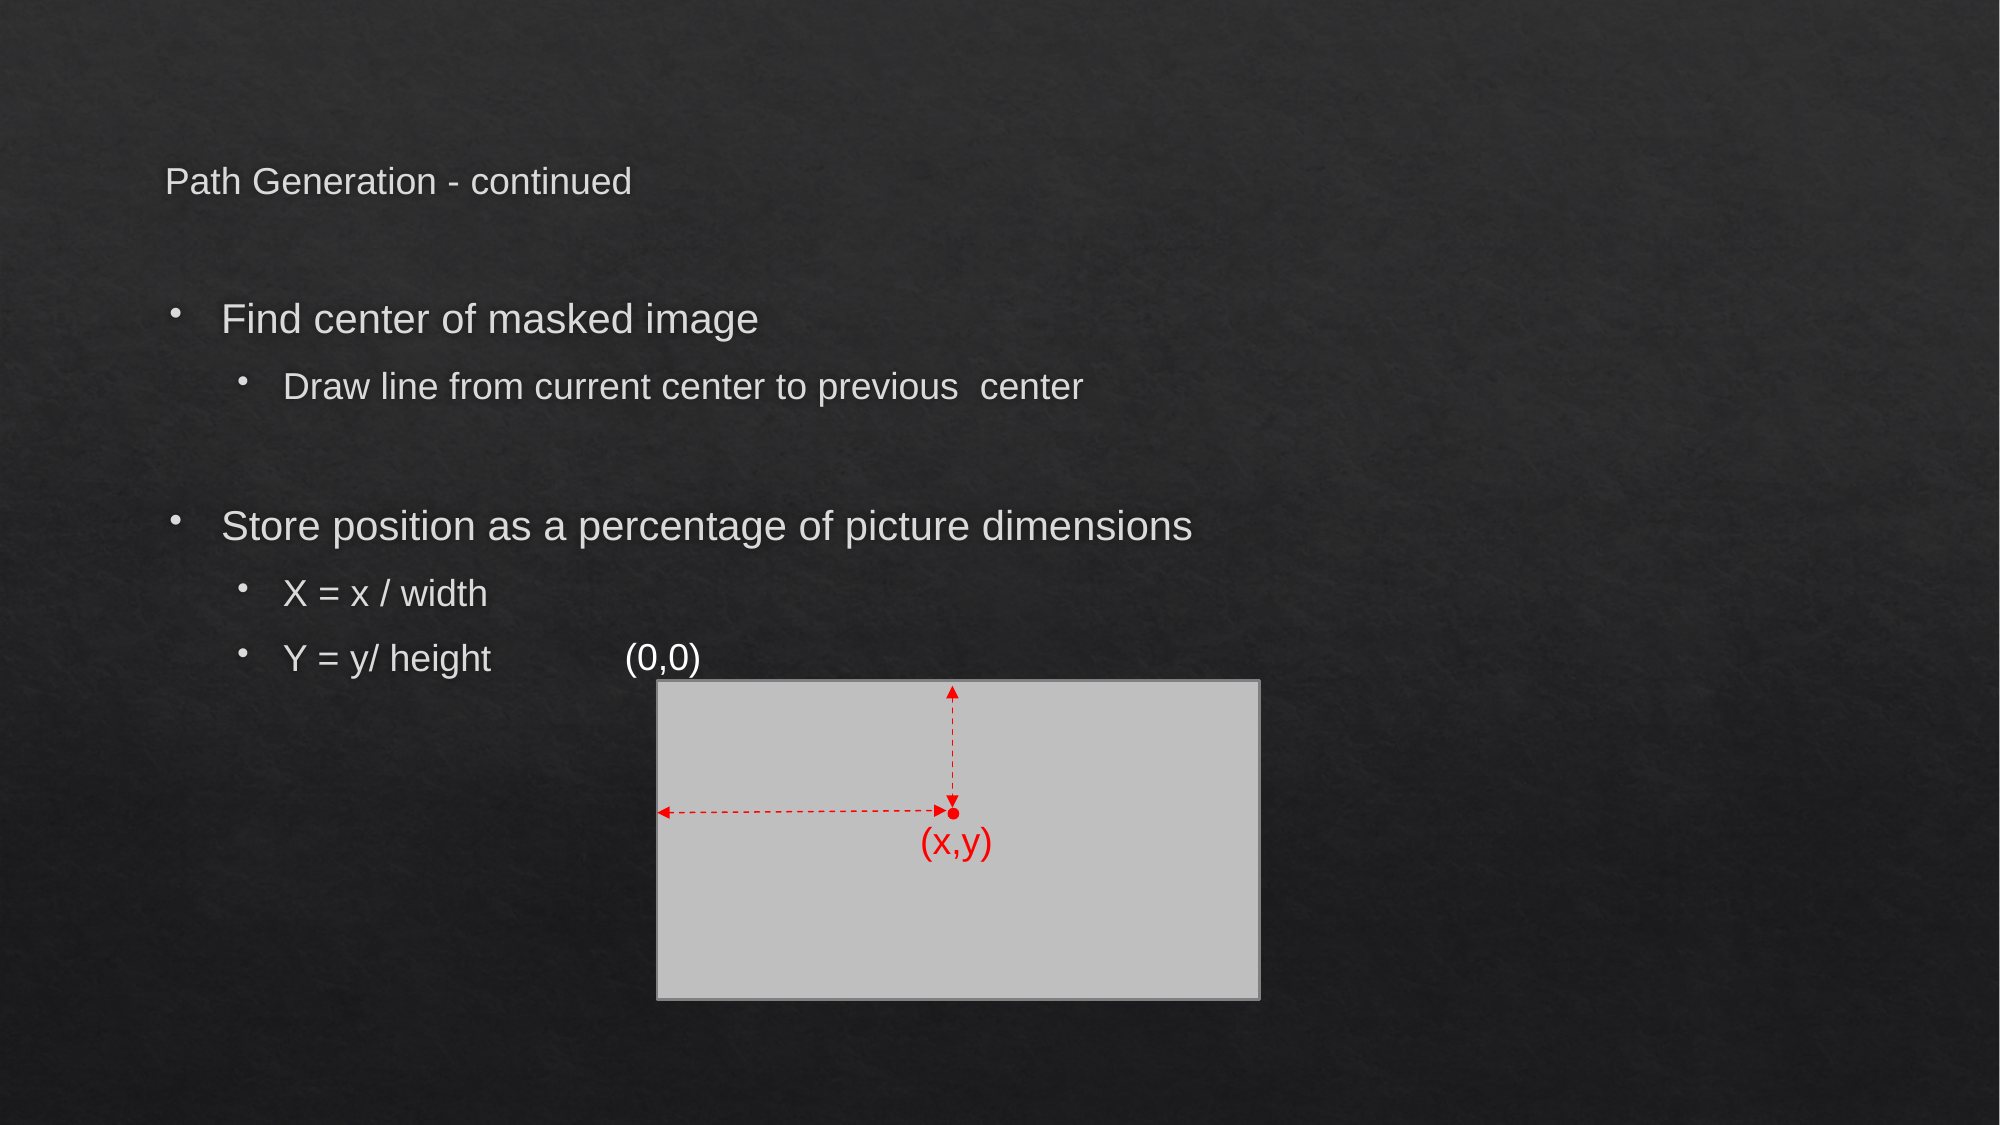

# Path Generation - continued
Find center of masked image
Draw line from current center to previous  center

Store position as a percentage of picture dimensions
X = x / width
Y = y/ height

(0,0)

(x,y)